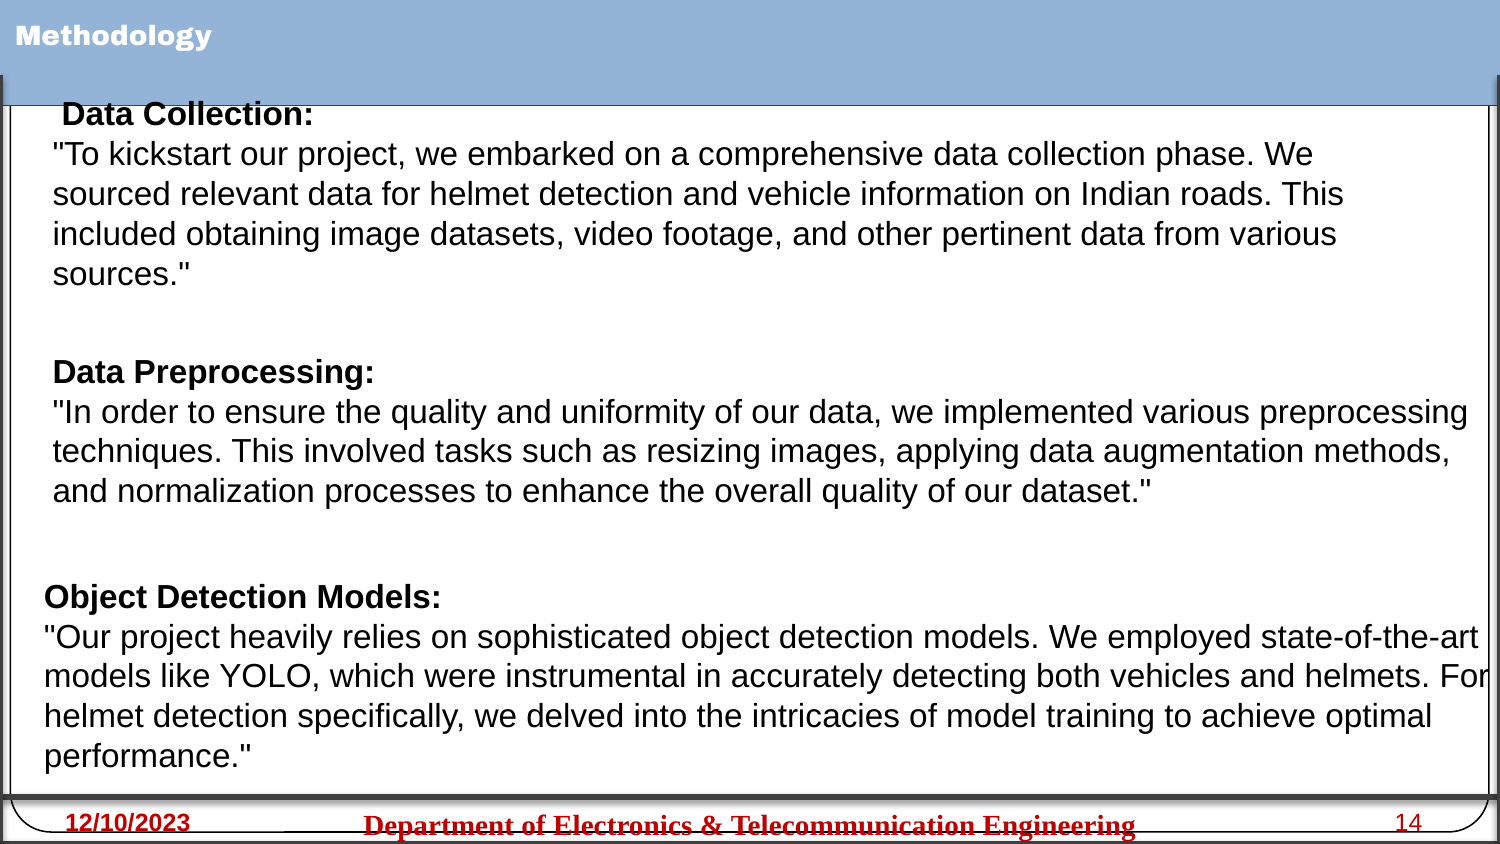

# Methodology
 Data Collection:
"To kickstart our project, we embarked on a comprehensive data collection phase. We sourced relevant data for helmet detection and vehicle information on Indian roads. This included obtaining image datasets, video footage, and other pertinent data from various sources."
Data Preprocessing:
"In order to ensure the quality and uniformity of our data, we implemented various preprocessing techniques. This involved tasks such as resizing images, applying data augmentation methods, and normalization processes to enhance the overall quality of our dataset."
Object Detection Models:
"Our project heavily relies on sophisticated object detection models. We employed state-of-the-art models like YOLO, which were instrumental in accurately detecting both vehicles and helmets. For helmet detection specifically, we delved into the intricacies of model training to achieve optimal performance."